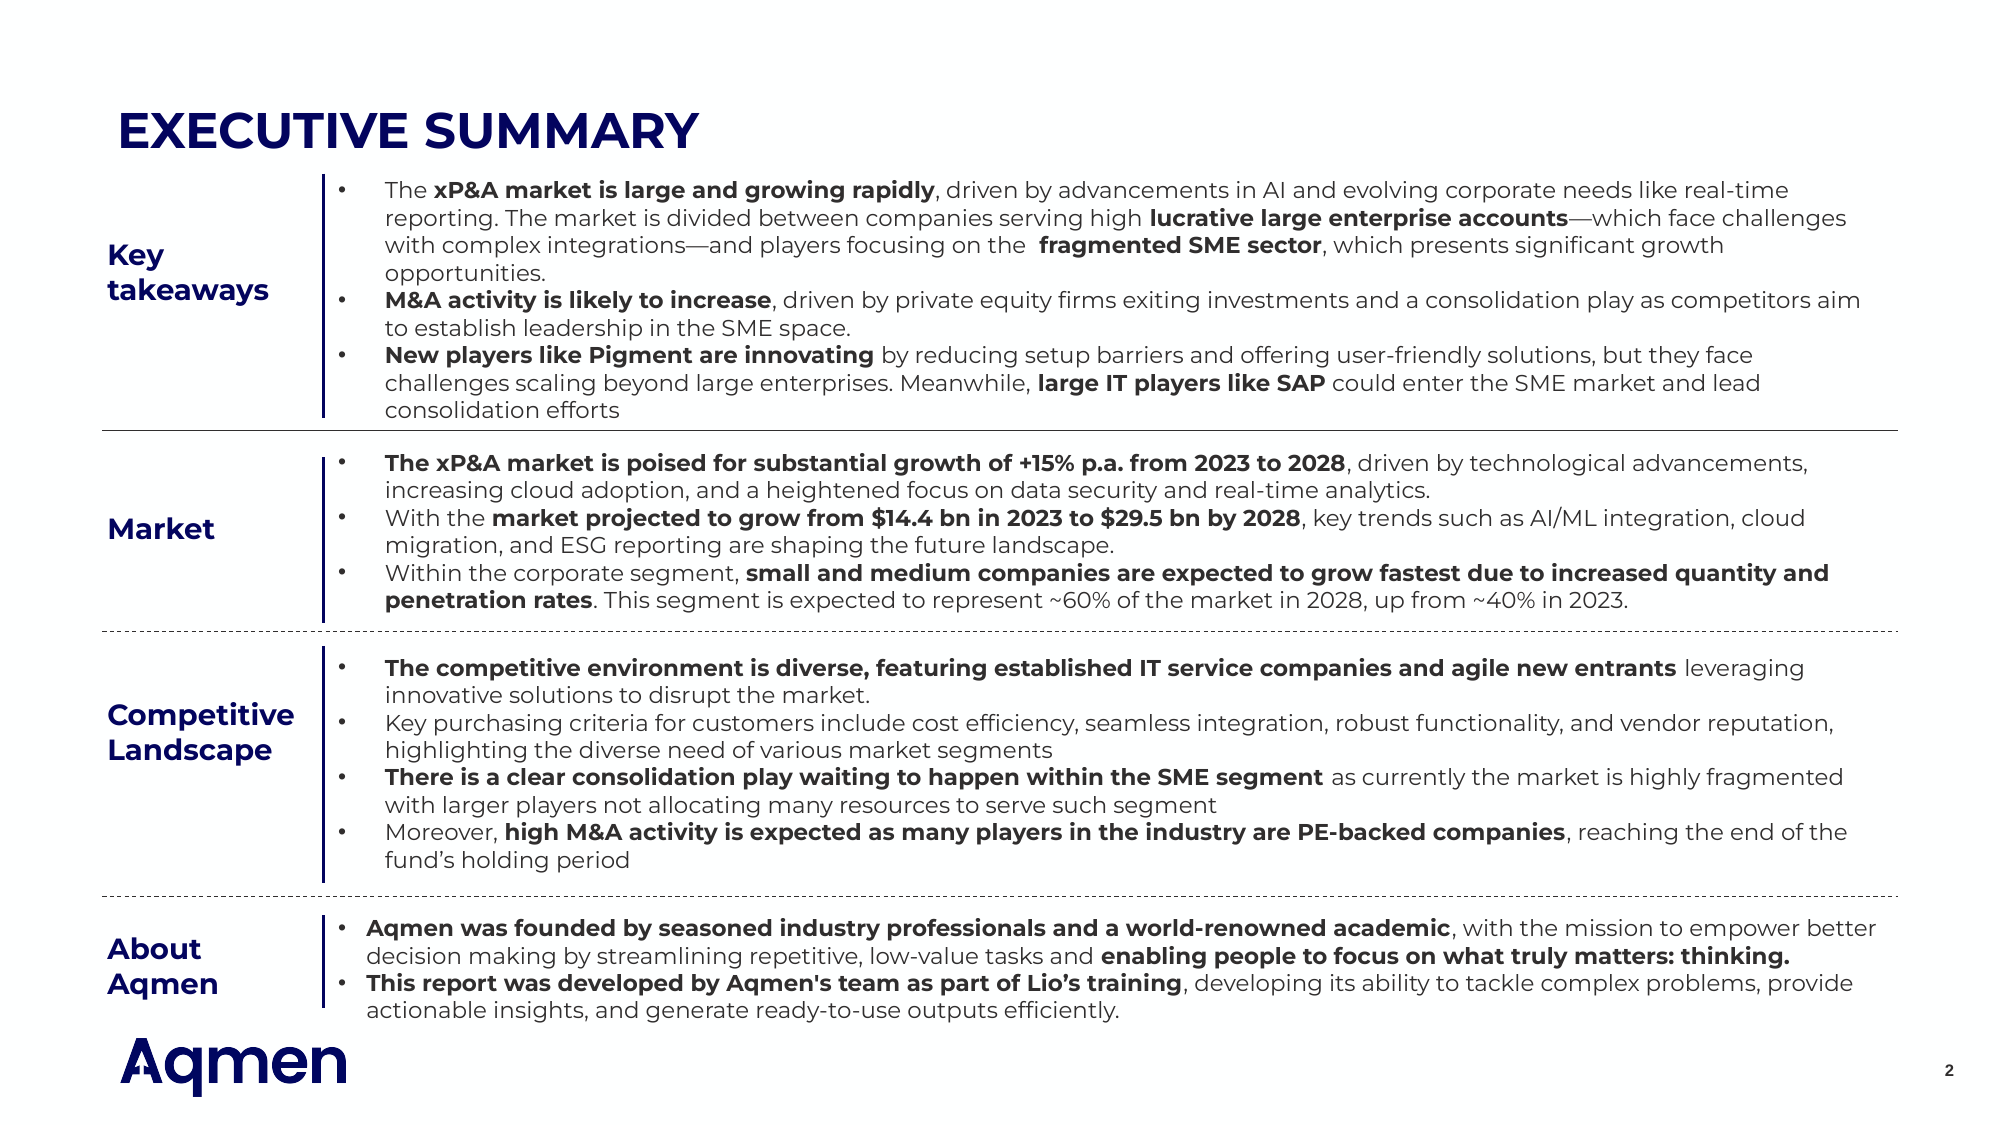

# EXECUTIVE SUMMARY
The xP&A market is large and growing rapidly, driven by advancements in AI and evolving corporate needs like real-time reporting. The market is divided between companies serving high lucrative large enterprise accounts—which face challenges with complex integrations—and players focusing on the  fragmented SME sector, which presents significant growth opportunities.
M&A activity is likely to increase, driven by private equity firms exiting investments and a consolidation play as competitors aim to establish leadership in the SME space.
New players like Pigment are innovating by reducing setup barriers and offering user-friendly solutions, but they face challenges scaling beyond large enterprises. Meanwhile, large IT players like SAP could enter the SME market and lead consolidation efforts
Key takeaways
The xP&A market is poised for substantial growth of +15% p.a. from 2023 to 2028, driven by technological advancements, increasing cloud adoption, and a heightened focus on data security and real-time analytics.
With the market projected to grow from $14.4 bn in 2023 to $29.5 bn by 2028, key trends such as AI/ML integration, cloud migration, and ESG reporting are shaping the future landscape.
Within the corporate segment, small and medium companies are expected to grow fastest due to increased quantity and penetration rates. This segment is expected to represent ~60% of the market in 2028, up from ~40% in 2023.
Market
The competitive environment is diverse, featuring established IT service companies and agile new entrants leveraging innovative solutions to disrupt the market.
Key purchasing criteria for customers include cost efficiency, seamless integration, robust functionality, and vendor reputation, highlighting the diverse need of various market segments
There is a clear consolidation play waiting to happen within the SME segment as currently the market is highly fragmented with larger players not allocating many resources to serve such segment
Moreover, high M&A activity is expected as many players in the industry are PE-backed companies, reaching the end of the fund’s holding period
Competitive Landscape
Aqmen was founded by seasoned industry professionals and a world-renowned academic, with the mission to empower better decision making by streamlining repetitive, low-value tasks and enabling people to focus on what truly matters: thinking.
This report was developed by Aqmen's team as part of Lio’s training, developing its ability to tackle complex problems, provide actionable insights, and generate ready-to-use outputs efficiently.
About Aqmen
2